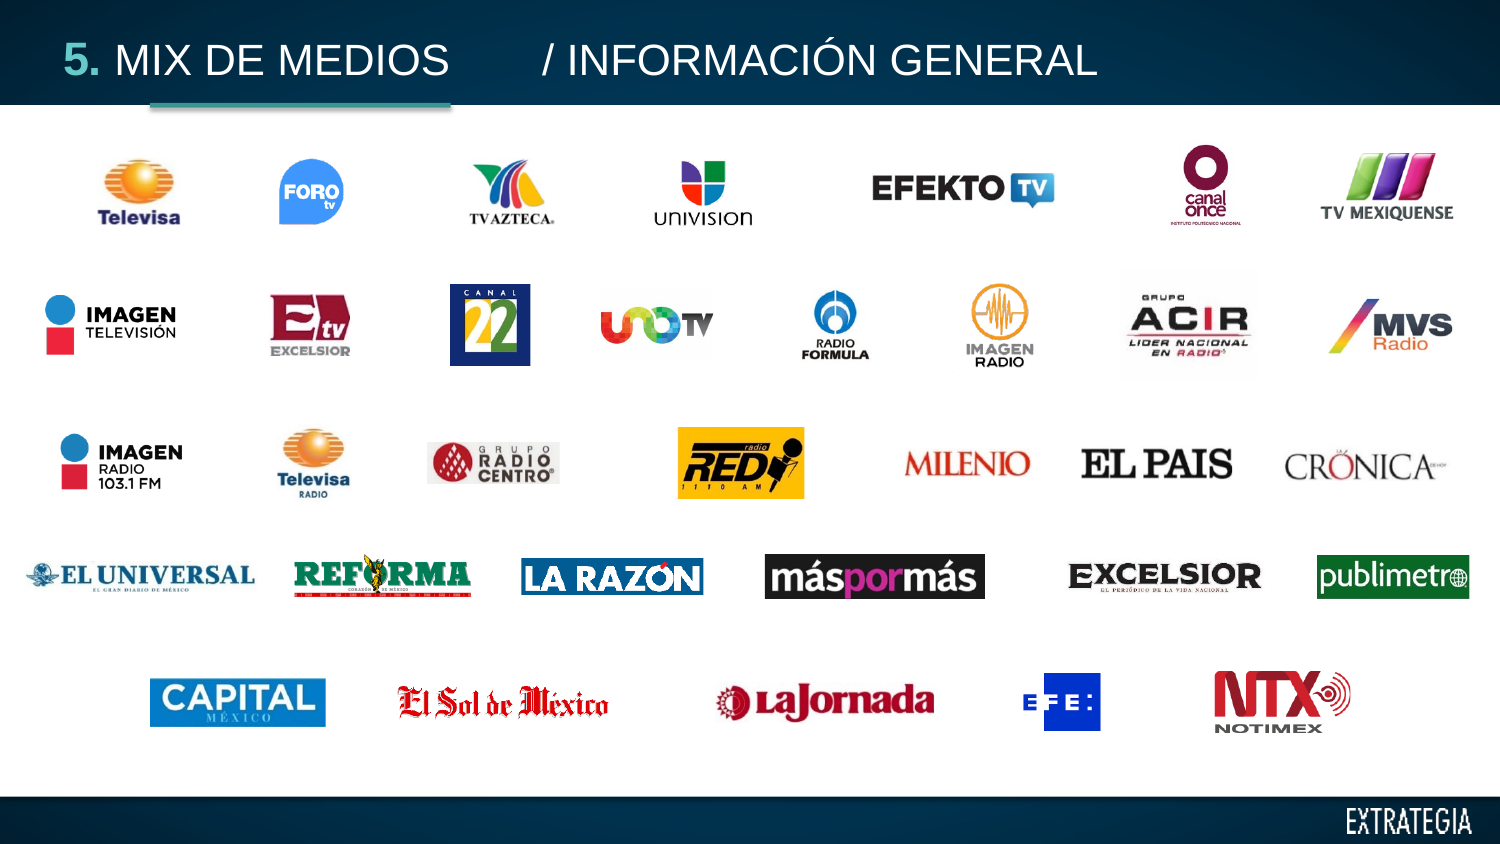

5. MIX DE MEDIOS	/ INFORMACIÓN GENERAL